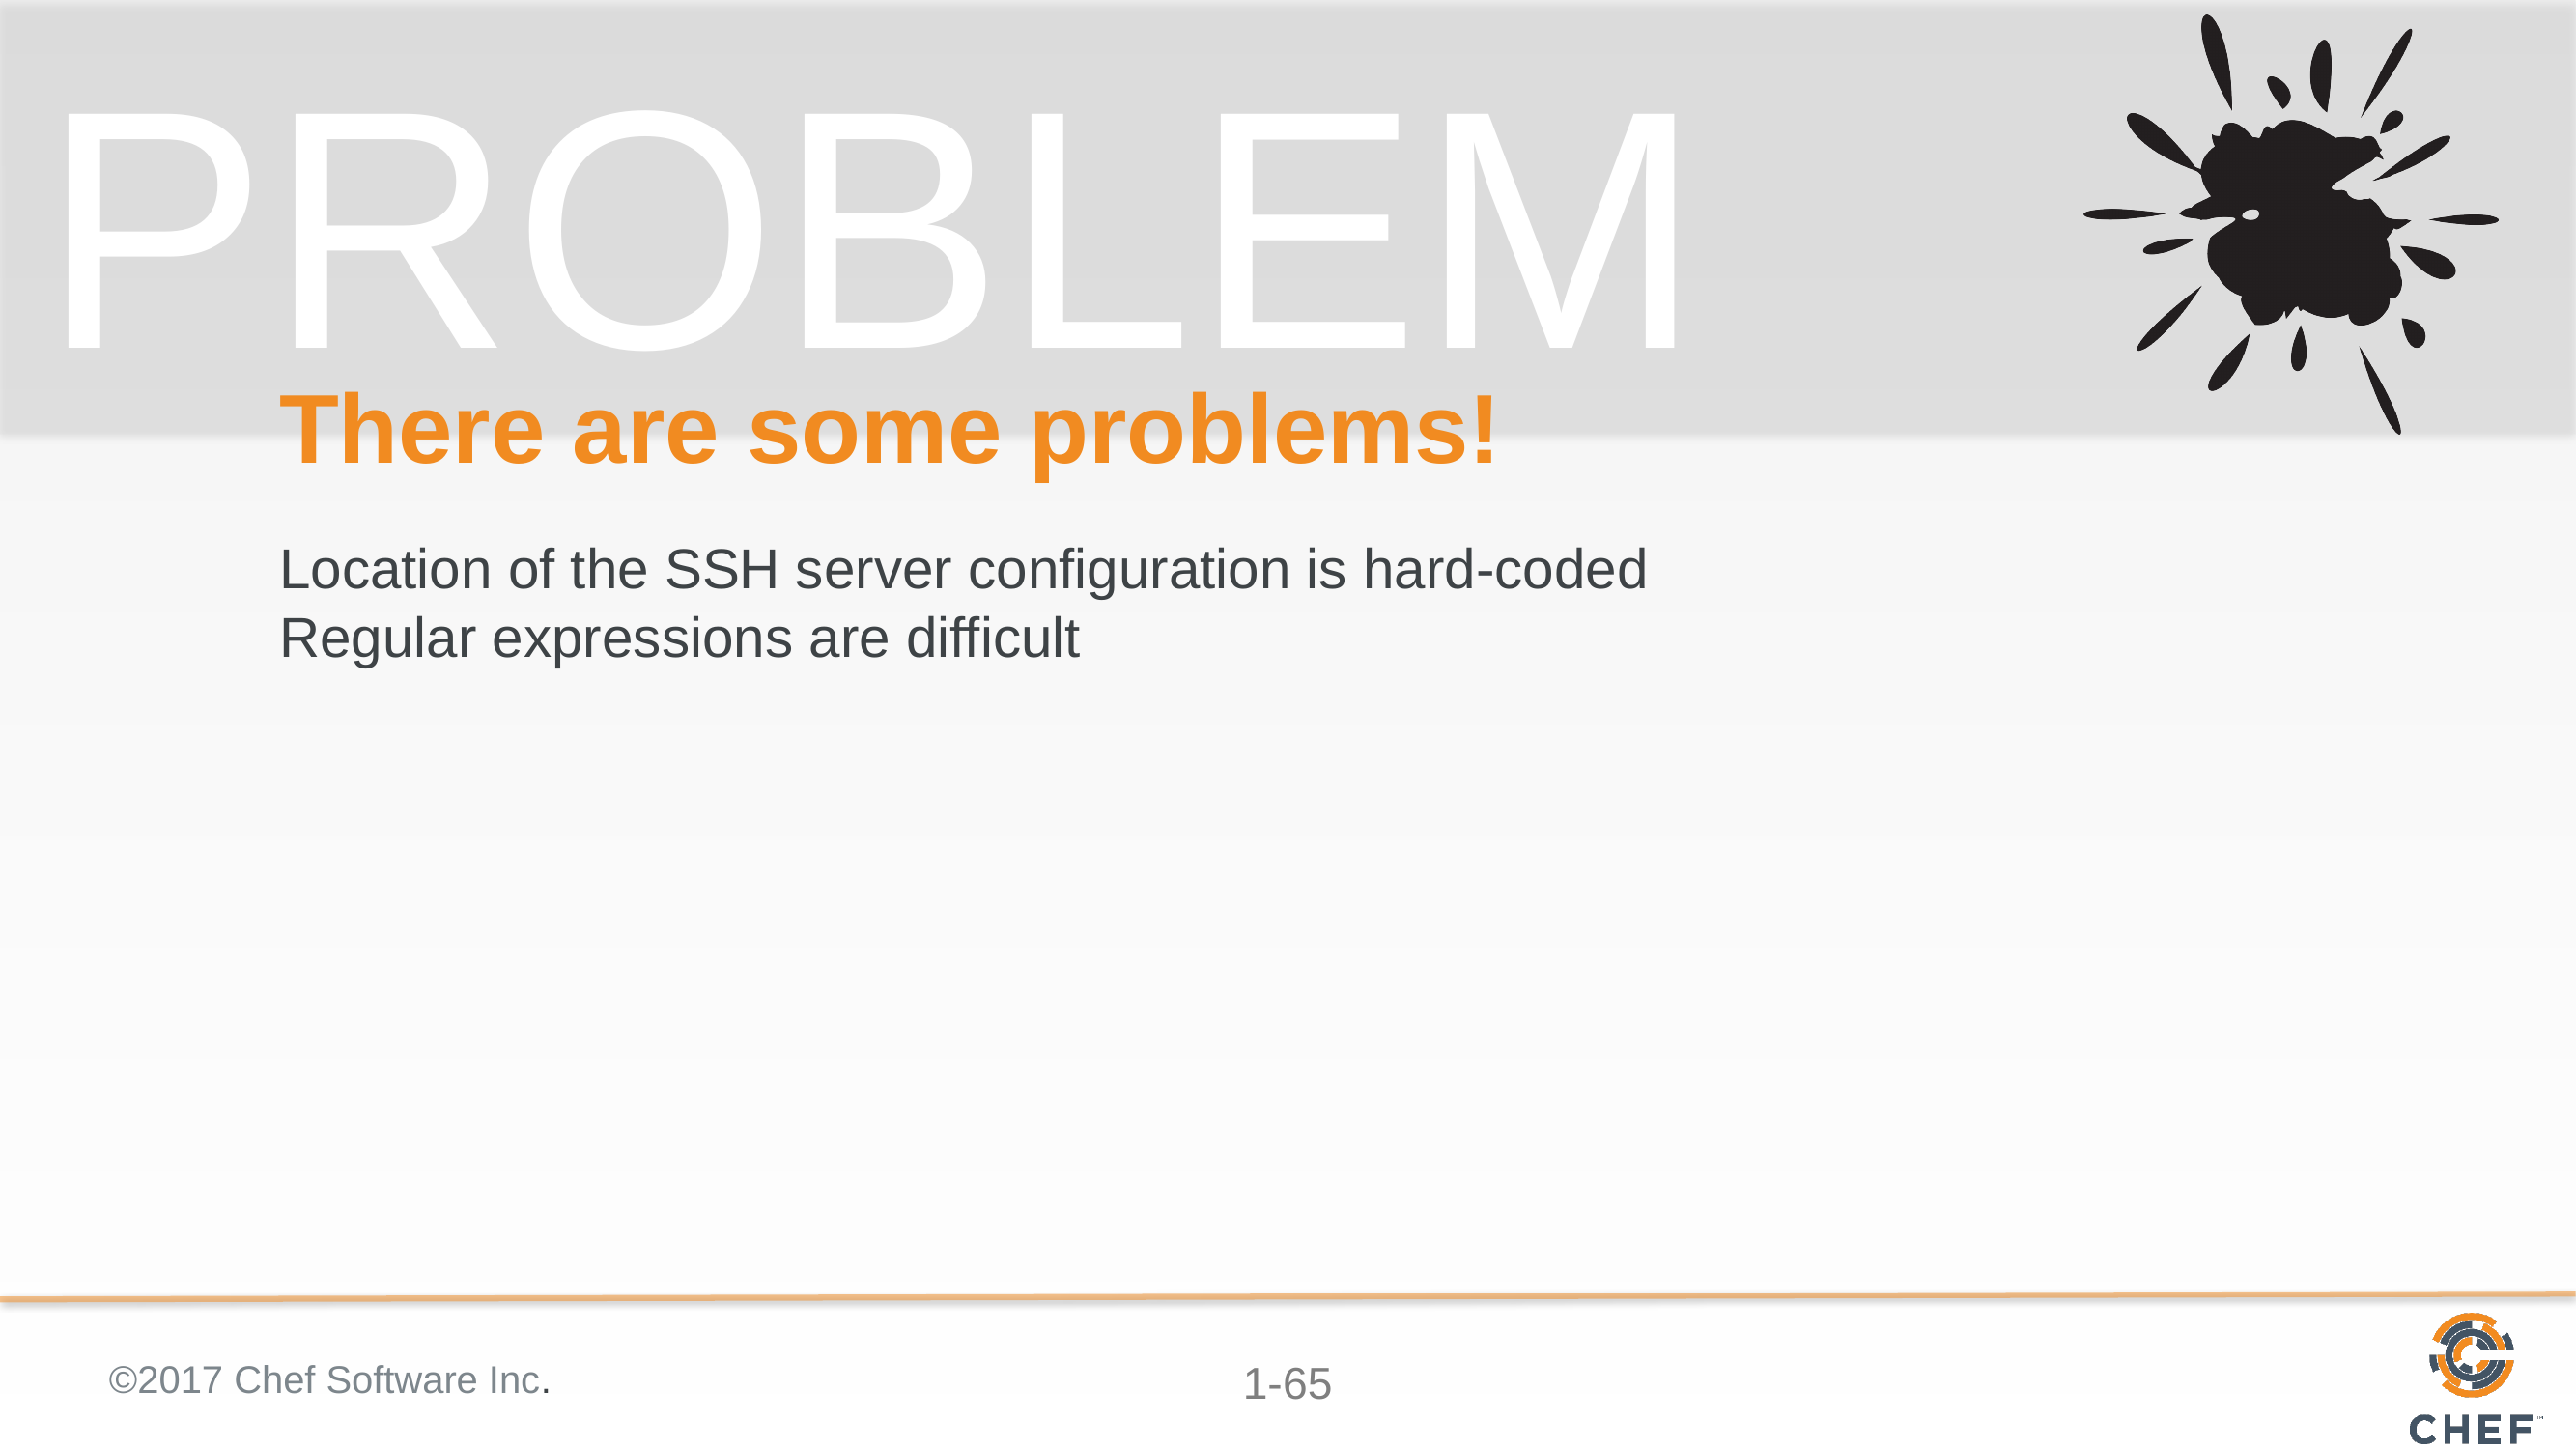

# There are some problems!
Location of the SSH server configuration is hard-coded
Regular expressions are difficult